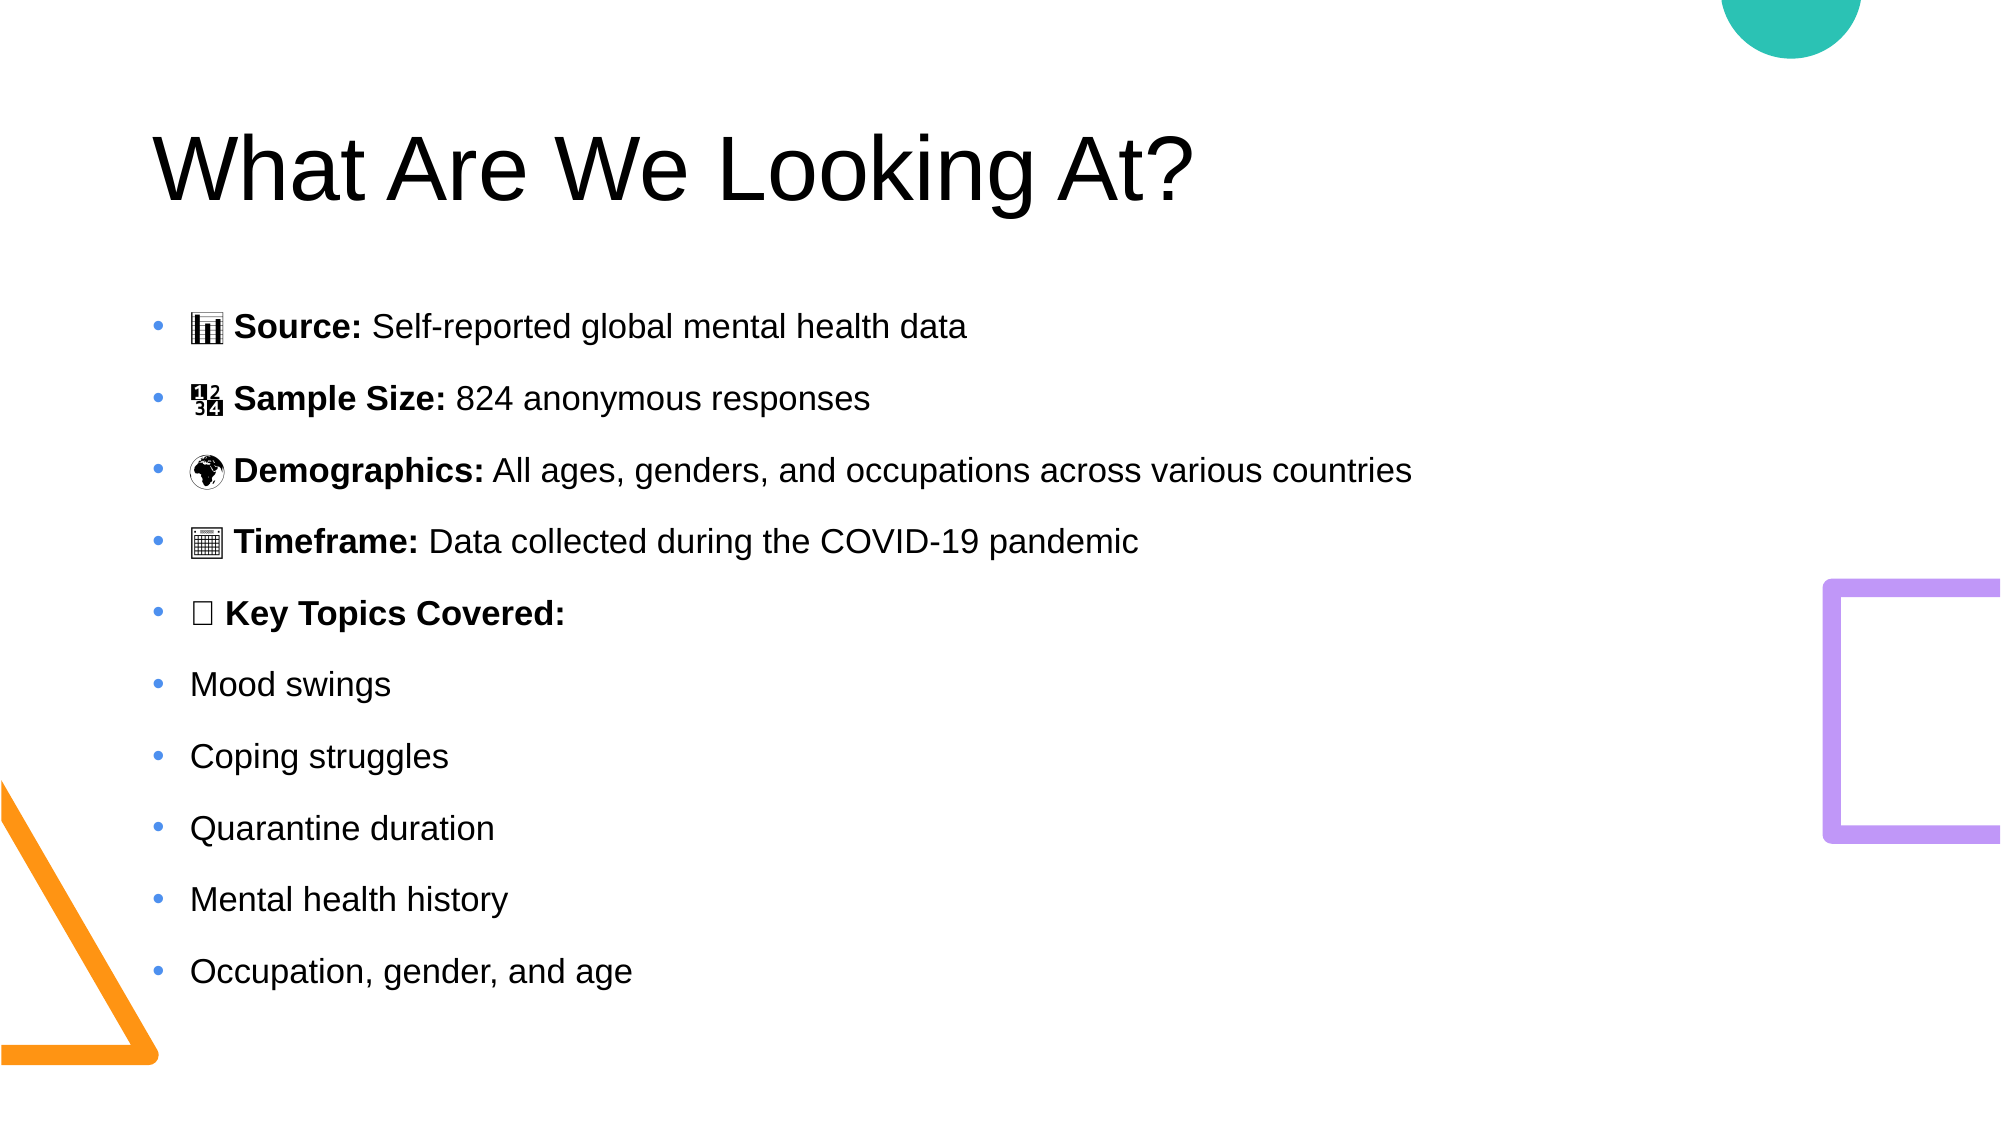

# What Are We Looking At?
📊 Source: Self-reported global mental health data
🔢 Sample Size: 824 anonymous responses
🌍 Demographics: All ages, genders, and occupations across various countries
📅 Timeframe: Data collected during the COVID-19 pandemic
🧵 Key Topics Covered:
Mood swings
Coping struggles
Quarantine duration
Mental health history
Occupation, gender, and age